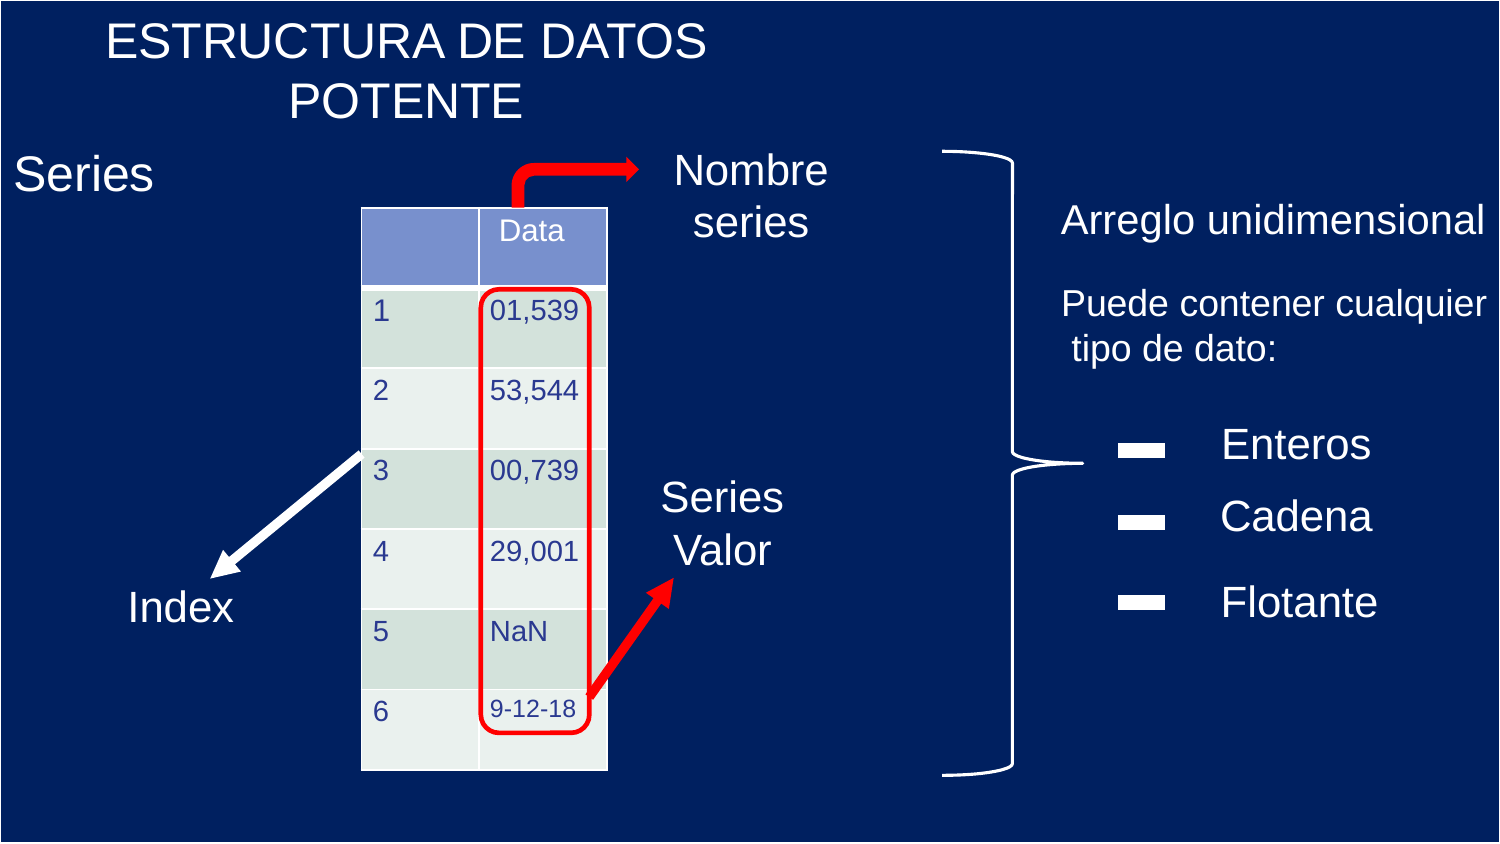

ESTRUCTURA DE DATOS POTENTE
Series
Nombre
series

Arreglo unidimensional
|  | Data |
| --- | --- |
| 1 | 01,539 |
| 2 | 53,544 |
| 3 | 00,739 |
| 4 | 29,001 |
| 5 | NaN |
| 6 | 9-12-18 |
Puede contener cualquier
 tipo de dato:

Enteros

Series
Valor
Cadena

Flotante

Index